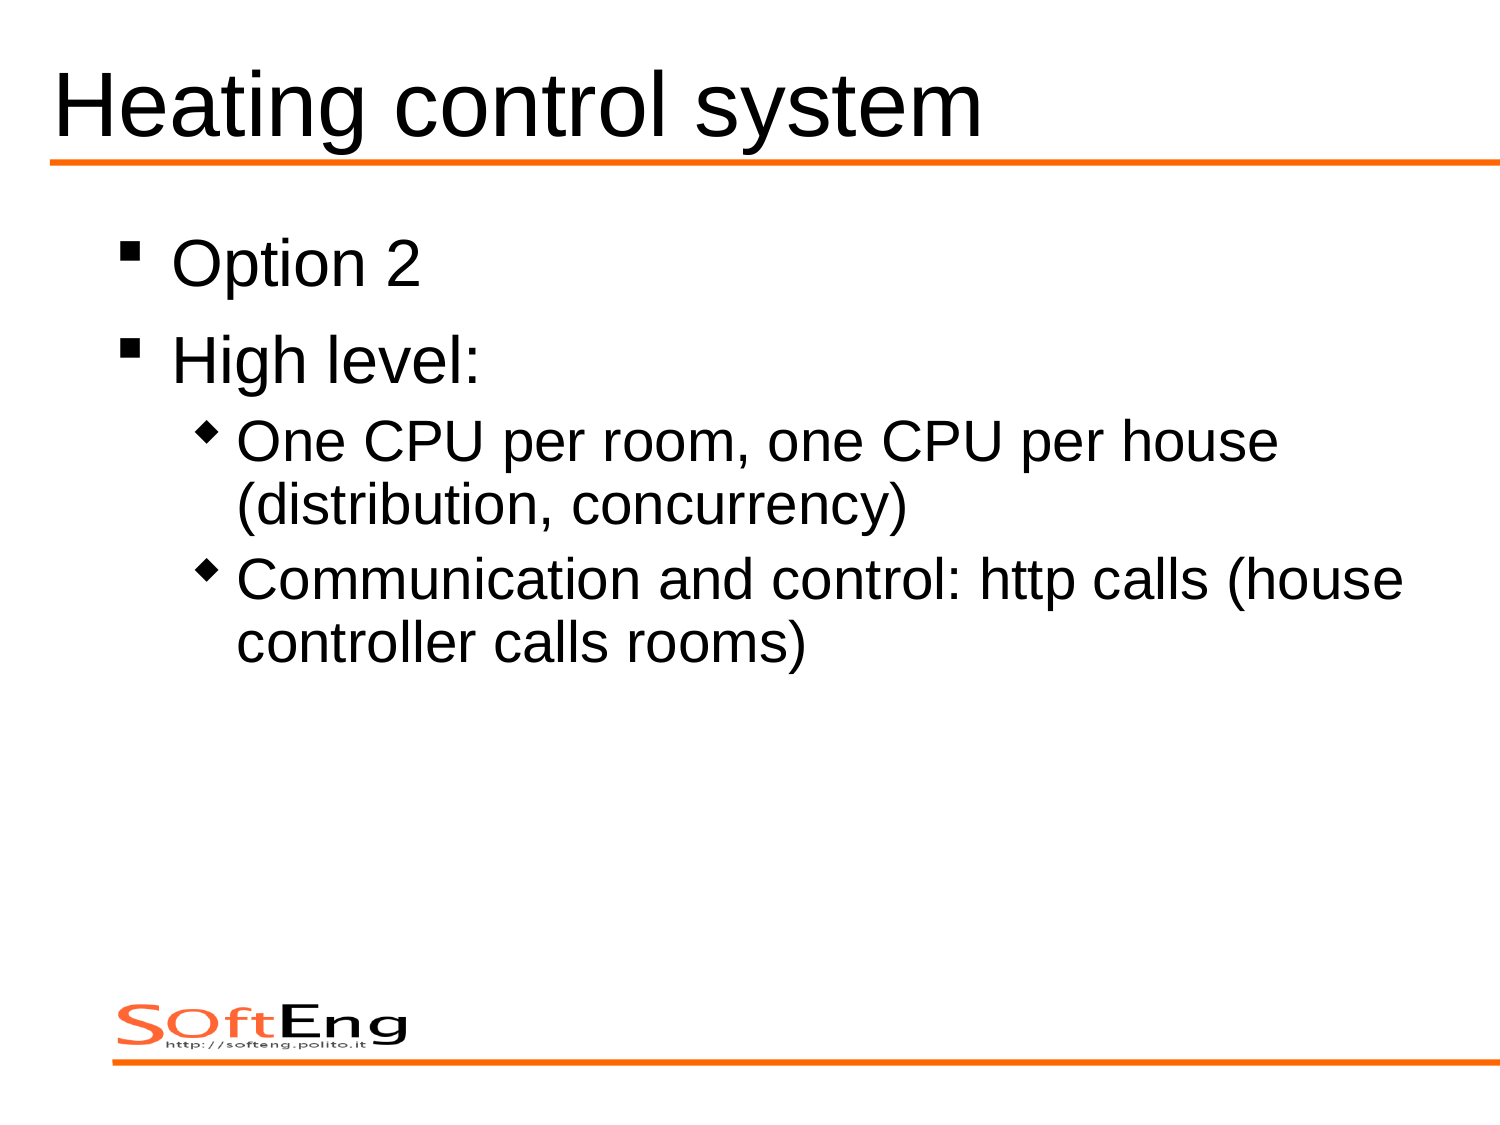

# Heating control system
Option 2
High level:
One CPU per room, one CPU per house  (distribution, concurrency)
Communication and control: http calls (house controller calls rooms)